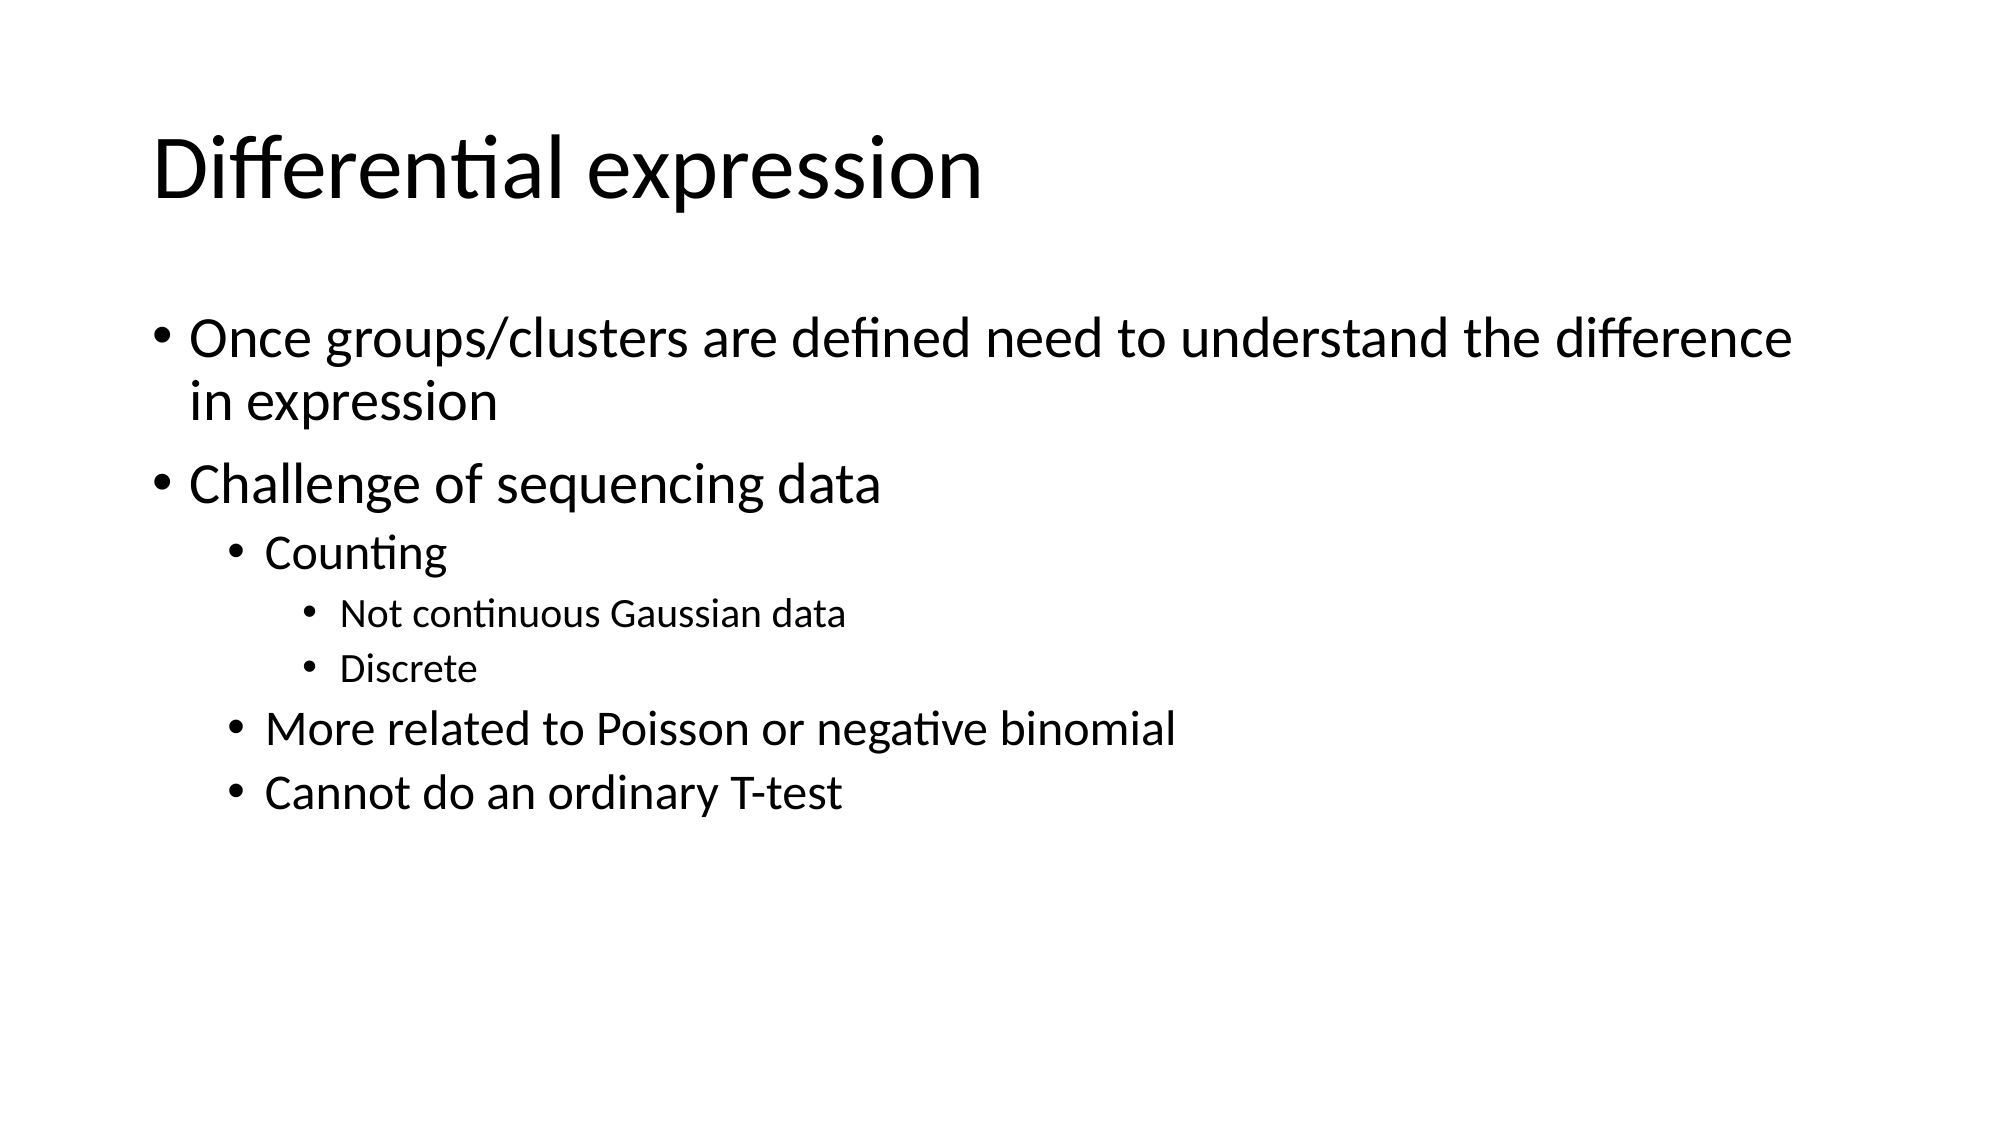

# Differential expression
Once groups/clusters are defined need to understand the difference in expression
Challenge of sequencing data
Counting
Not continuous Gaussian data
Discrete
More related to Poisson or negative binomial
Cannot do an ordinary T-test